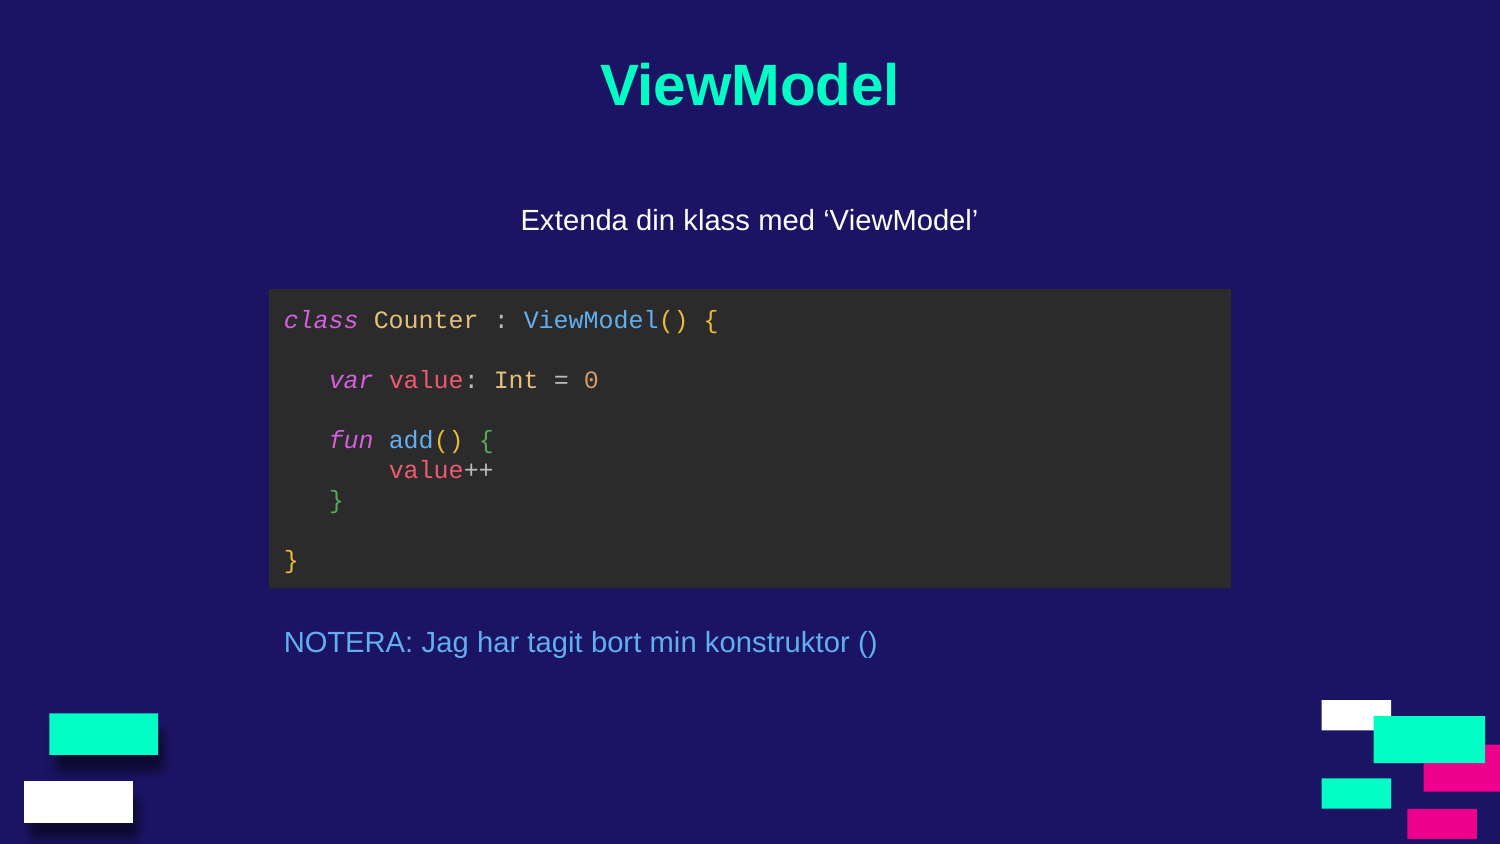

ViewModel
Extenda din klass med ‘ViewModel’
class Counter : ViewModel() {

   var value: Int = 0

   fun add() {
       value++
   }

}
NOTERA: Jag har tagit bort min konstruktor ()